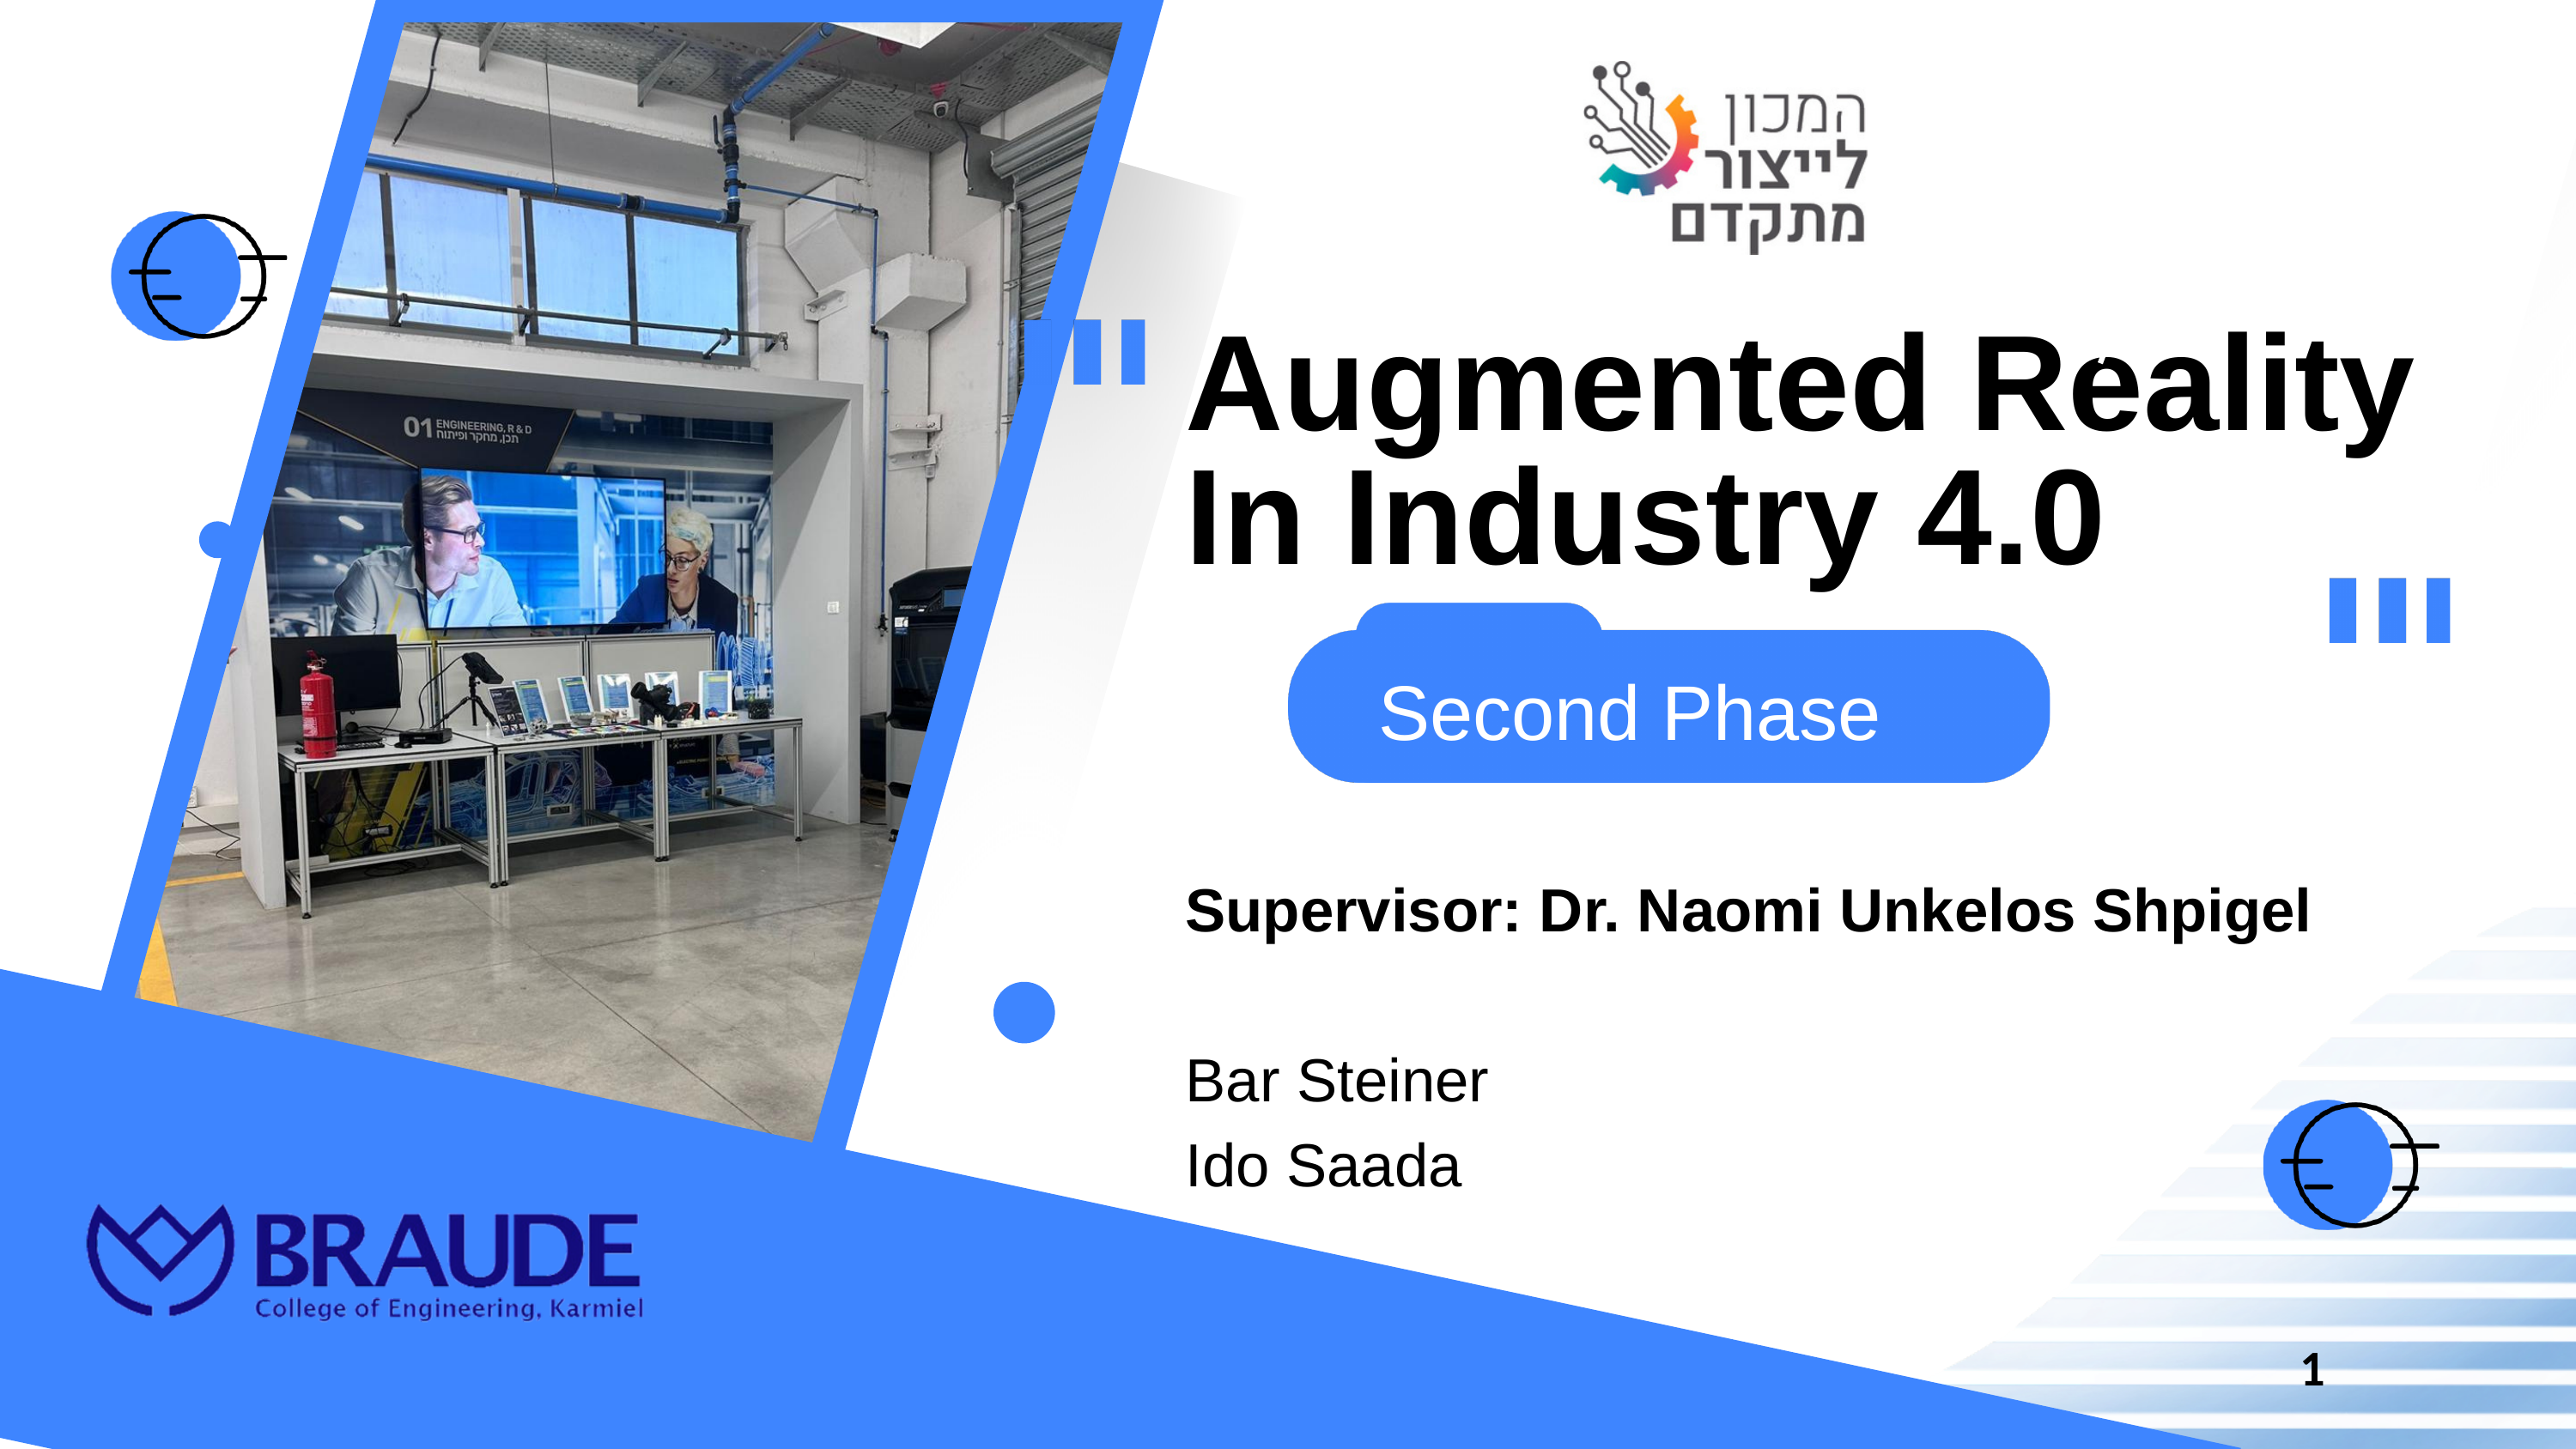

Augmented Reality In Industry 4.0

Second Phase

Supervisor: Dr. Naomi Unkelos Shpigel

Bar Steiner
Ido Saada

1